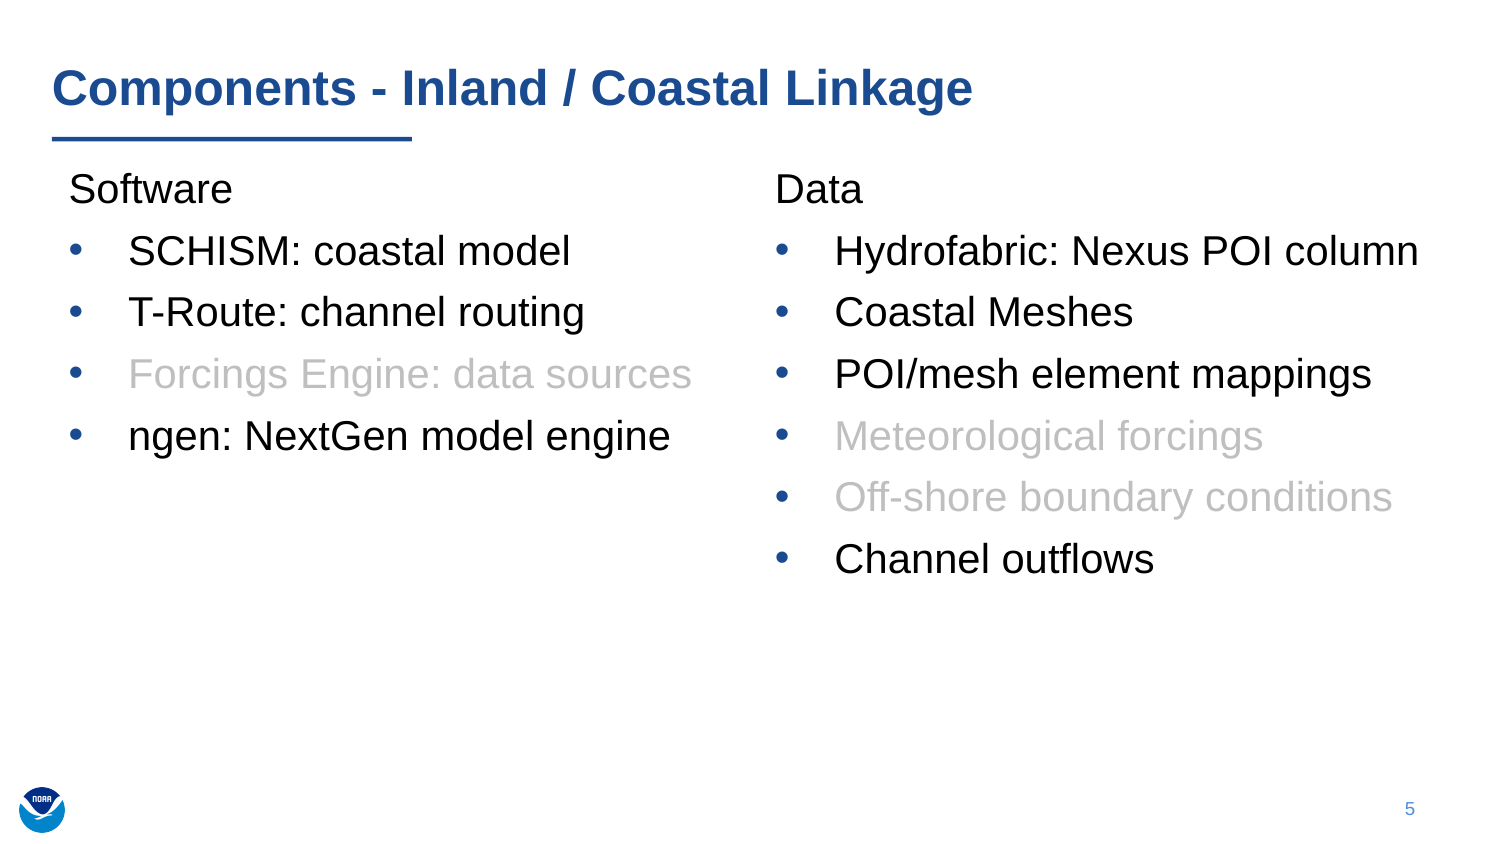

# Components - Inland / Coastal Linkage
Software
SCHISM: coastal model
T-Route: channel routing
Forcings Engine: data sources
ngen: NextGen model engine
Data
Hydrofabric: Nexus POI column
Coastal Meshes
POI/mesh element mappings
Meteorological forcings
Off-shore boundary conditions
Channel outflows

5